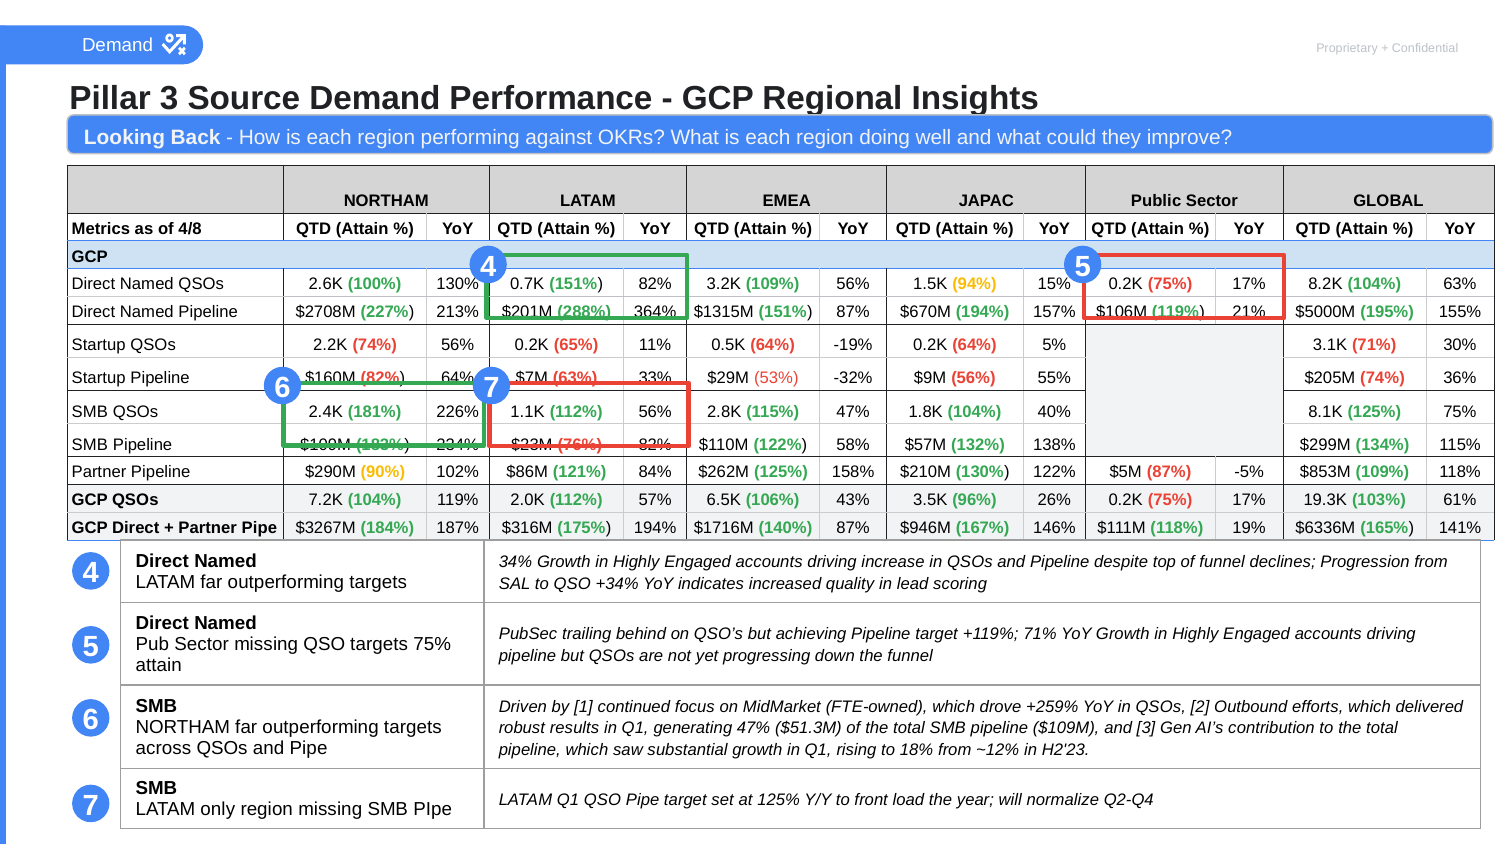

Demand

Pillar 3 Source Demand Performance - GCP Regional Insights
Looking Back - How is each region performing against OKRs? What is each region doing well and what could they improve?
|  | NORTHAM |  | LATAM |  | EMEA |  | JAPAC |  | Public Sector |  | GLOBAL |  |
| --- | --- | --- | --- | --- | --- | --- | --- | --- | --- | --- | --- | --- |
| Metrics as of 4/8 | QTD (Attain %) | YoY | QTD (Attain %) | YoY | QTD (Attain %) | YoY | QTD (Attain %) | YoY | QTD (Attain %) | YoY | QTD (Attain %) | YoY |
| GCP |  |  |  |  |  |  |  |  |  |  |  |  |
| Direct Named QSOs | 2.6K (100%) | 130% | 0.7K (151%) | 82% | 3.2K (109%) | 56% | 1.5K (94%) | 15% | 0.2K (75%) | 17% | 8.2K (104%) | 63% |
| Direct Named Pipeline | $2708M (227%) | 213% | $201M (288%) | 364% | $1315M (151%) | 87% | $670M (194%) | 157% | $106M (119%) | 21% | $5000M (195%) | 155% |
| Startup QSOs | 2.2K (74%) | 56% | 0.2K (65%) | 11% | 0.5K (64%) | -19% | 0.2K (64%) | 5% |  |  | 3.1K (71%) | 30% |
| Startup Pipeline | $160M (82%) | 64% | $7M (63%) | 33% | $29M (53%) | -32% | $9M (56%) | 55% |  |  | $205M (74%) | 36% |
| SMB QSOs | 2.4K (181%) | 226% | 1.1K (112%) | 56% | 2.8K (115%) | 47% | 1.8K (104%) | 40% |  |  | 8.1K (125%) | 75% |
| SMB Pipeline | $109M (183%) | 234% | $23M (76%) | 82% | $110M (122%) | 58% | $57M (132%) | 138% |  |  | $299M (134%) | 115% |
| Partner Pipeline | $290M (90%) | 102% | $86M (121%) | 84% | $262M (125%) | 158% | $210M (130%) | 122% | $5M (87%) | -5% | $853M (109%) | 118% |
| GCP QSOs | 7.2K (104%) | 119% | 2.0K (112%) | 57% | 6.5K (106%) | 43% | 3.5K (96%) | 26% | 0.2K (75%) | 17% | 19.3K (103%) | 61% |
| GCP Direct + Partner Pipe | $3267M (184%) | 187% | $316M (175%) | 194% | $1716M (140%) | 87% | $946M (167%) | 146% | $111M (118%) | 19% | $6336M (165%) | 141% |
4
5

6
7

| Direct Named LATAM far outperforming targets | 34% Growth in Highly Engaged accounts driving increase in QSOs and Pipeline despite top of funnel declines; Progression from SAL to QSO +34% YoY indicates increased quality in lead scoring |
| --- | --- |
| Direct Named Pub Sector missing QSO targets 75% attain | PubSec trailing behind on QSO’s but achieving Pipeline target +119%; 71% YoY Growth in Highly Engaged accounts driving pipeline but QSOs are not yet progressing down the funnel |
| SMB NORTHAM far outperforming targets across QSOs and Pipe | Driven by [1] continued focus on MidMarket (FTE-owned), which drove +259% YoY in QSOs, [2] Outbound efforts, which delivered robust results in Q1, generating 47% ($51.3M) of the total SMB pipeline ($109M), and [3] Gen AI’s contribution to the total pipeline, which saw substantial growth in Q1, rising to 18% from ~12% in H2'23. |
| SMB LATAM only region missing SMB PIpe | LATAM Q1 QSO Pipe target set at 125% Y/Y to front load the year; will normalize Q2-Q4 |
4
5
6
7
Data Source